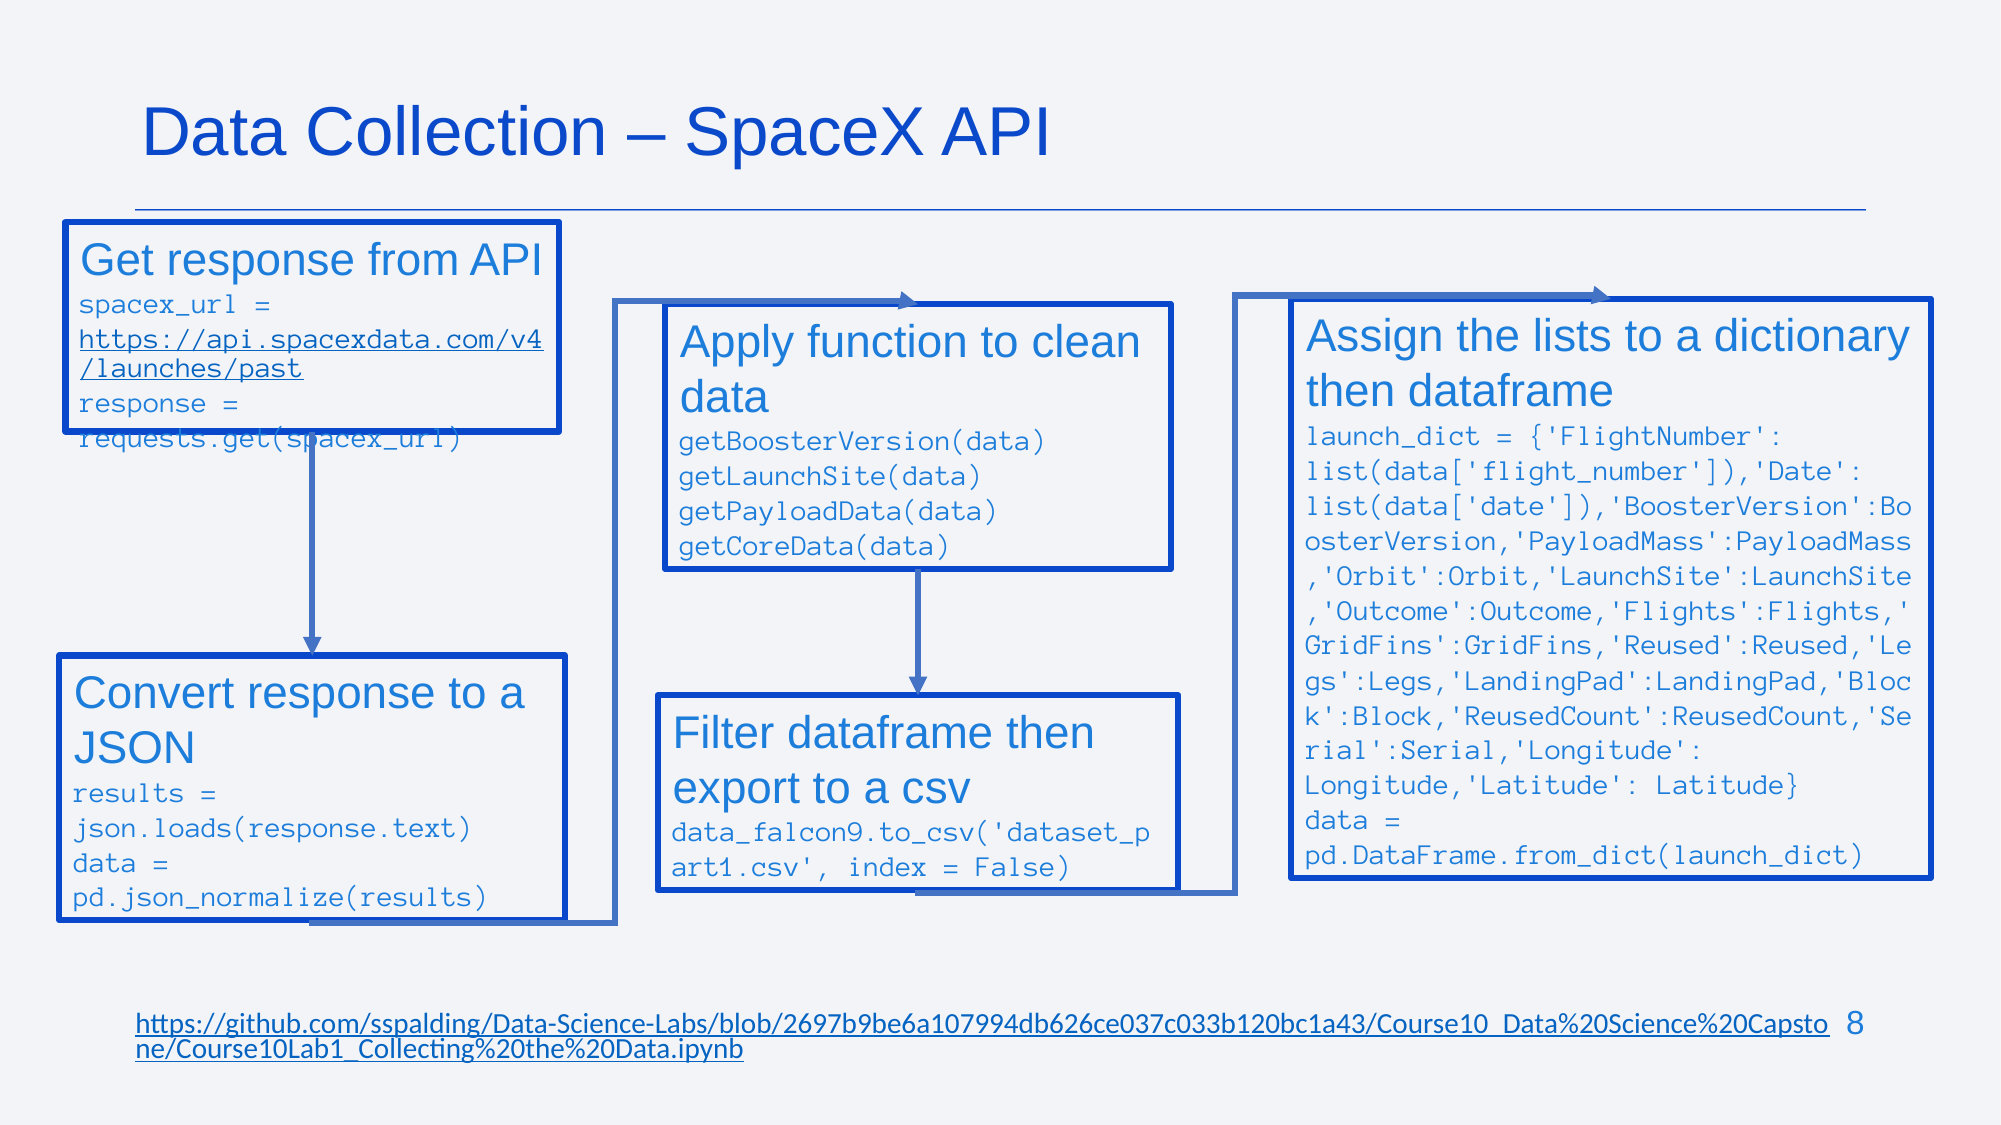

Data Collection – SpaceX API
Get response from API
spacex_url = https://api.spacexdata.com/v4/launches/past
response = requests.get(spacex_url)
Assign the lists to a dictionary then dataframe
launch_dict = {'FlightNumber': list(data['flight_number']),'Date': list(data['date']),'BoosterVersion':BoosterVersion,'PayloadMass':PayloadMass,'Orbit':Orbit,'LaunchSite':LaunchSite,'Outcome':Outcome,'Flights':Flights,'GridFins':GridFins,'Reused':Reused,'Legs':Legs,'LandingPad':LandingPad,'Block':Block,'ReusedCount':ReusedCount,'Serial':Serial,'Longitude': Longitude,'Latitude': Latitude}
data = pd.DataFrame.from_dict(launch_dict)
Apply function to clean data
getBoosterVersion(data)
getLaunchSite(data)
getPayloadData(data)
getCoreData(data)
Convert response to a JSON
results = json.loads(response.text)
data = pd.json_normalize(results)
Filter dataframe then export to a csv
data_falcon9.to_csv('dataset_part1.csv', index = False)

8
https://github.com/sspalding/Data-Science-Labs/blob/2697b9be6a107994db626ce037c033b120bc1a43/Course10_Data%20Science%20Capstone/Course10Lab1_Collecting%20the%20Data.ipynb